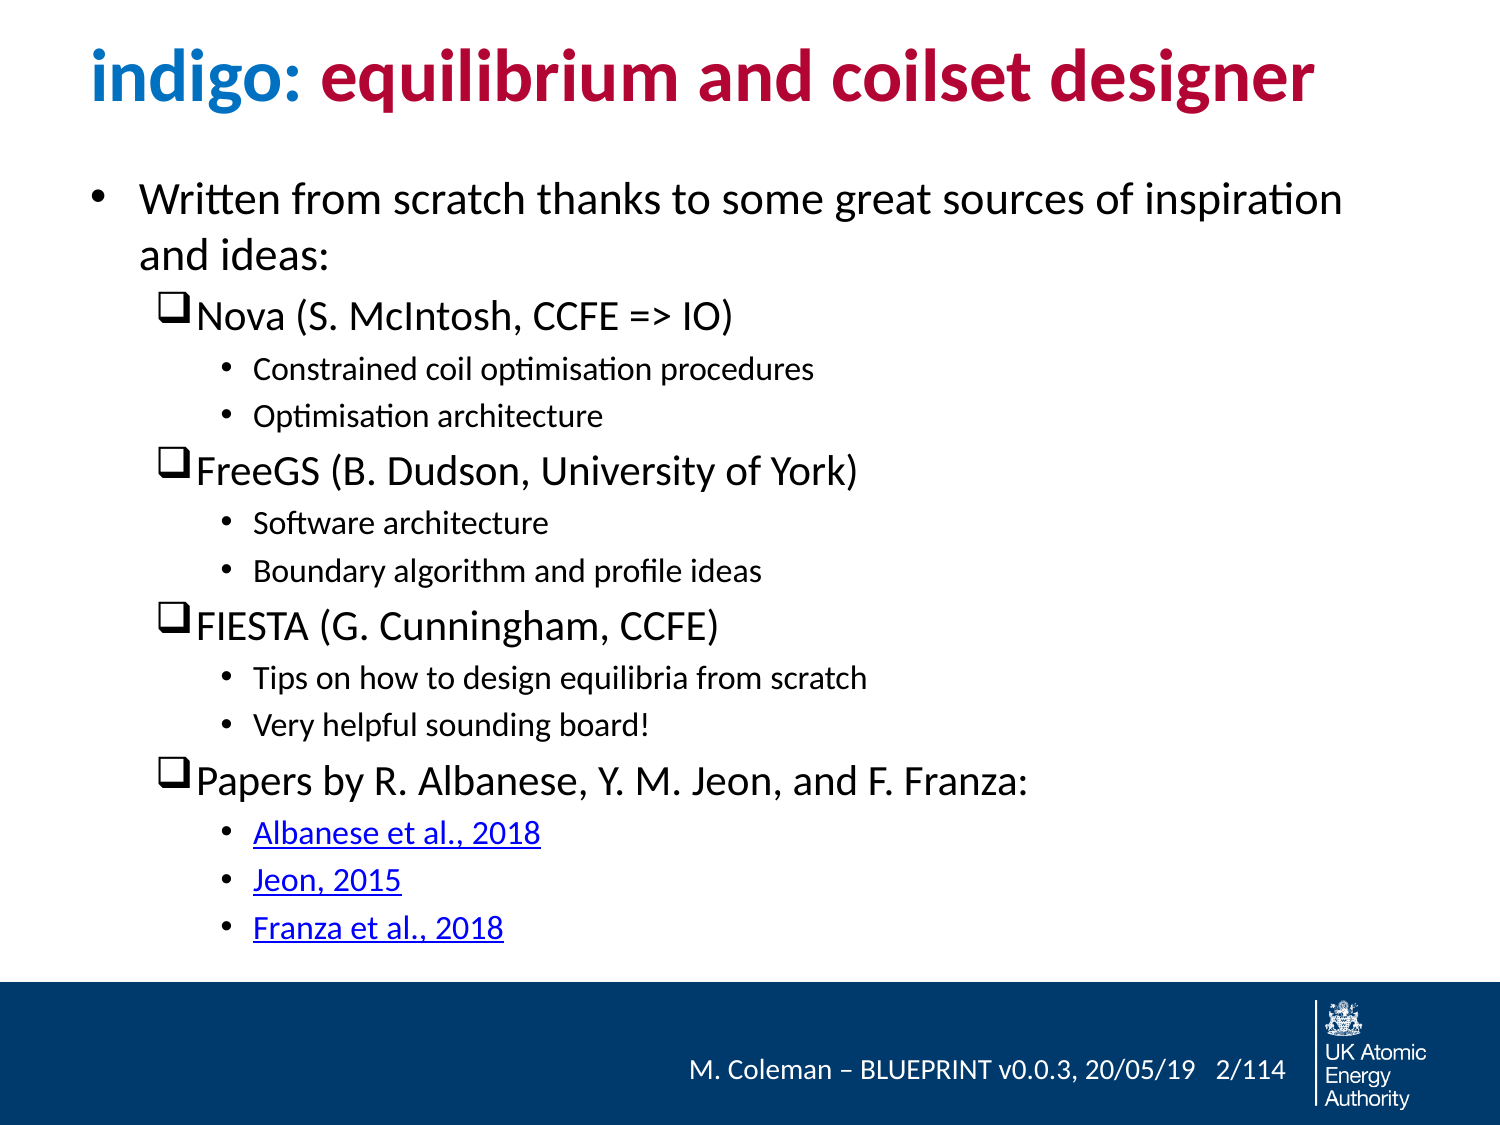

# indigo: equilibrium and coilset designer
Written from scratch thanks to some great sources of inspiration and ideas:
Nova (S. McIntosh, CCFE => IO)
Constrained coil optimisation procedures
Optimisation architecture
FreeGS (B. Dudson, University of York)
Software architecture
Boundary algorithm and profile ideas
FIESTA (G. Cunningham, CCFE)
Tips on how to design equilibria from scratch
Very helpful sounding board!
Papers by R. Albanese, Y. M. Jeon, and F. Franza:
Albanese et al., 2018
Jeon, 2015
Franza et al., 2018